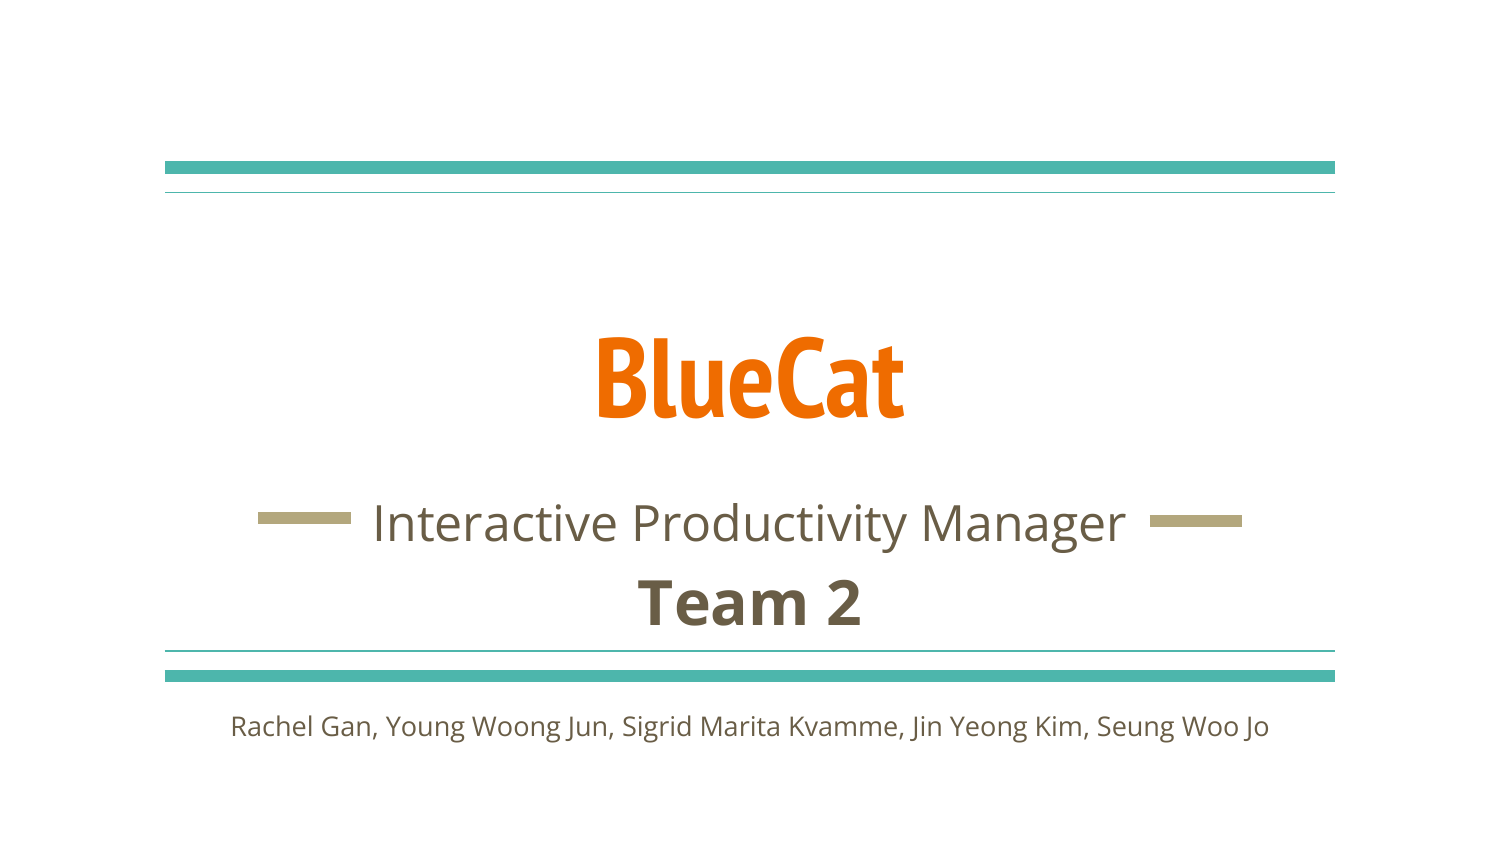

# BlueCat
Interactive Productivity Manager
Team 2

Rachel Gan, Young Woong Jun, Sigrid Marita Kvamme, Jin Yeong Kim, Seung Woo Jo